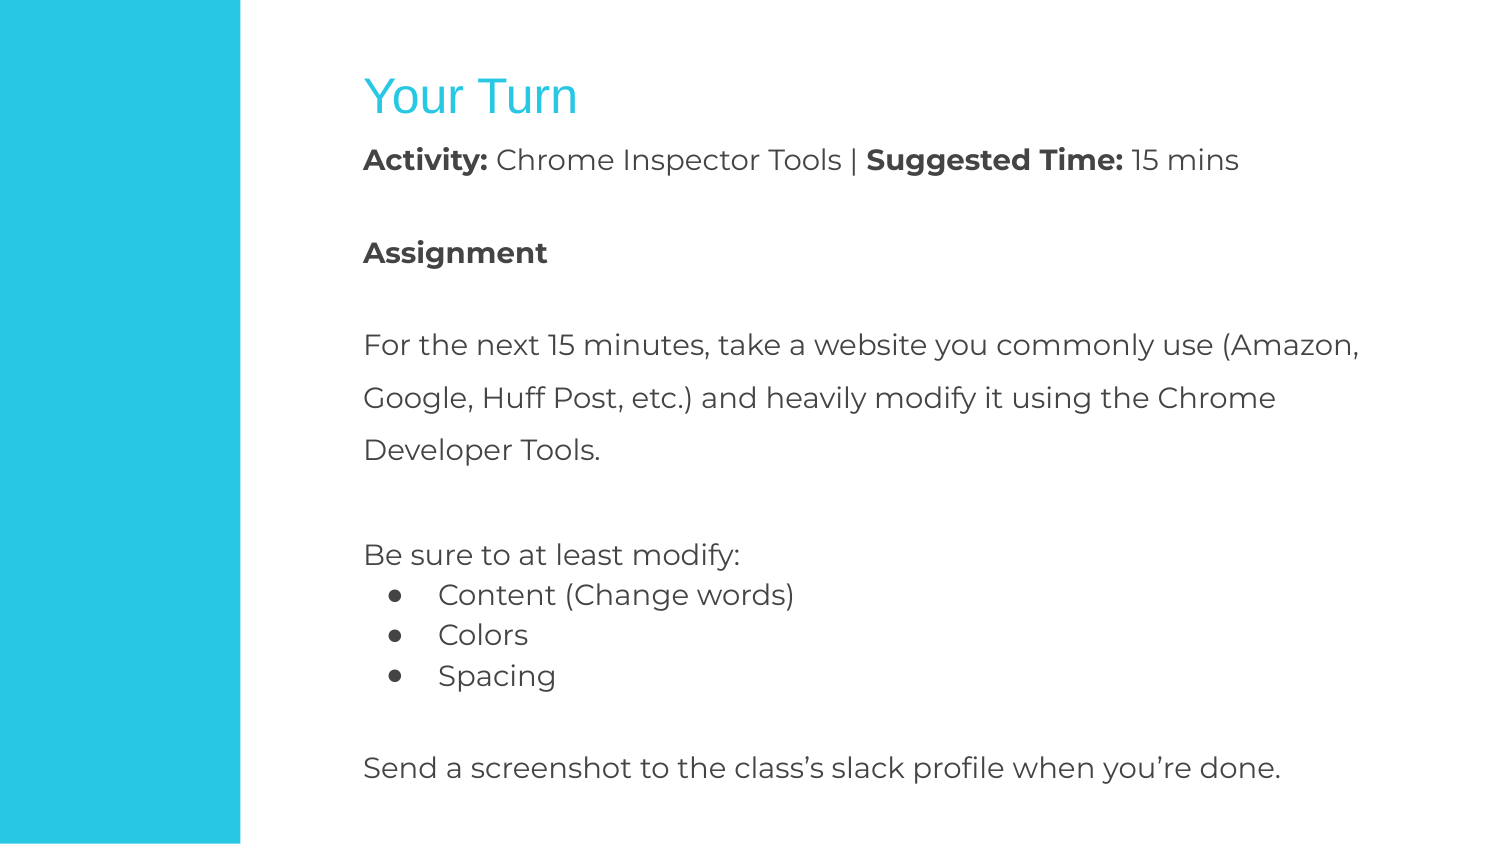

Your Turn
Activity: Chrome Inspector Tools | Suggested Time: 15 mins

Assignment

For the next 15 minutes, take a website you commonly use (Amazon, Google, Huff Post, etc.) and heavily modify it using the Chrome Developer Tools.

Be sure to at least modify:
Content (Change words)
Colors
Spacing

Send a screenshot to the class’s slack profile when you’re done.